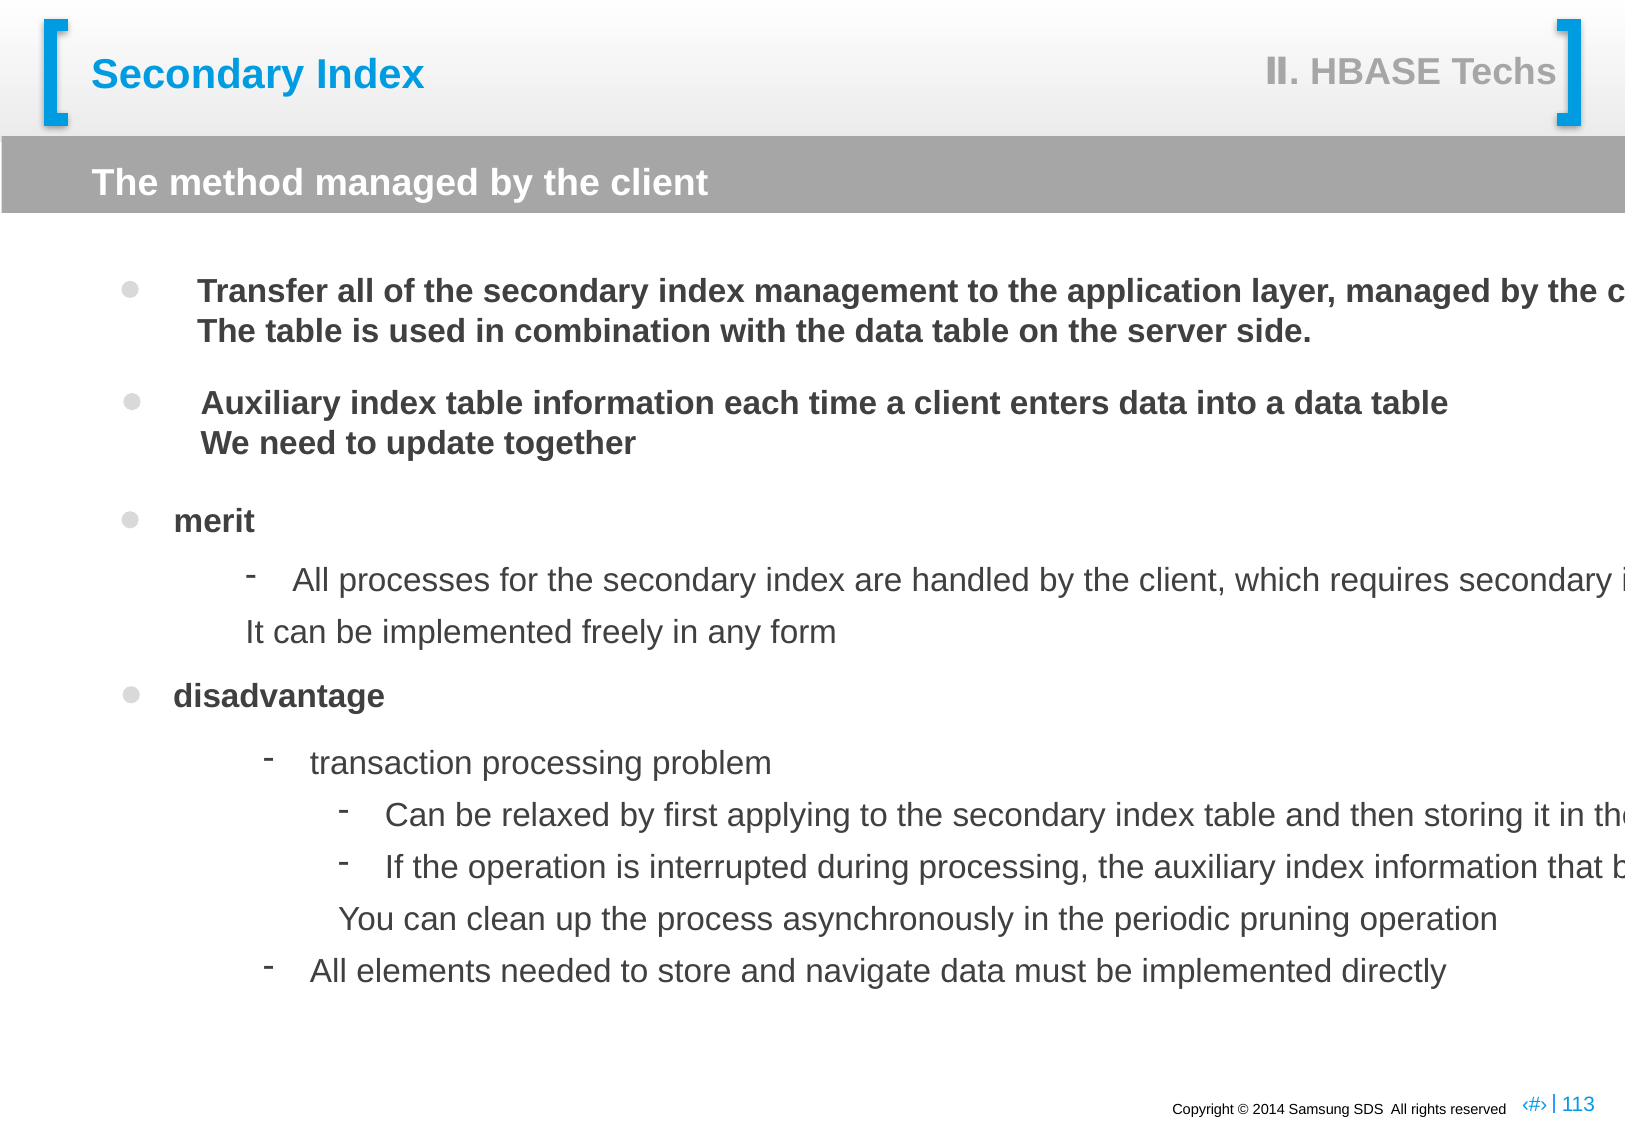

Ⅱ. HBASE Techs
# Secondary Index

The method managed by the client
Transfer all of the secondary index management to the application layer, managed by the client
The table is used in combination with the data table on the server side.

Auxiliary index table information each time a client enters data into a data table
We need to update together

merit

All processes for the secondary index are handled by the client, which requires secondary index key interoperation
It can be implemented freely in any form
disadvantage

transaction processing problem
Can be relaxed by first applying to the secondary index table and then storing it in the data table
If the operation is interrupted during processing, the auxiliary index information that becomes orphaned will remain,
You can clean up the process asynchronously in the periodic pruning operation
All elements needed to store and navigate data must be implemented directly